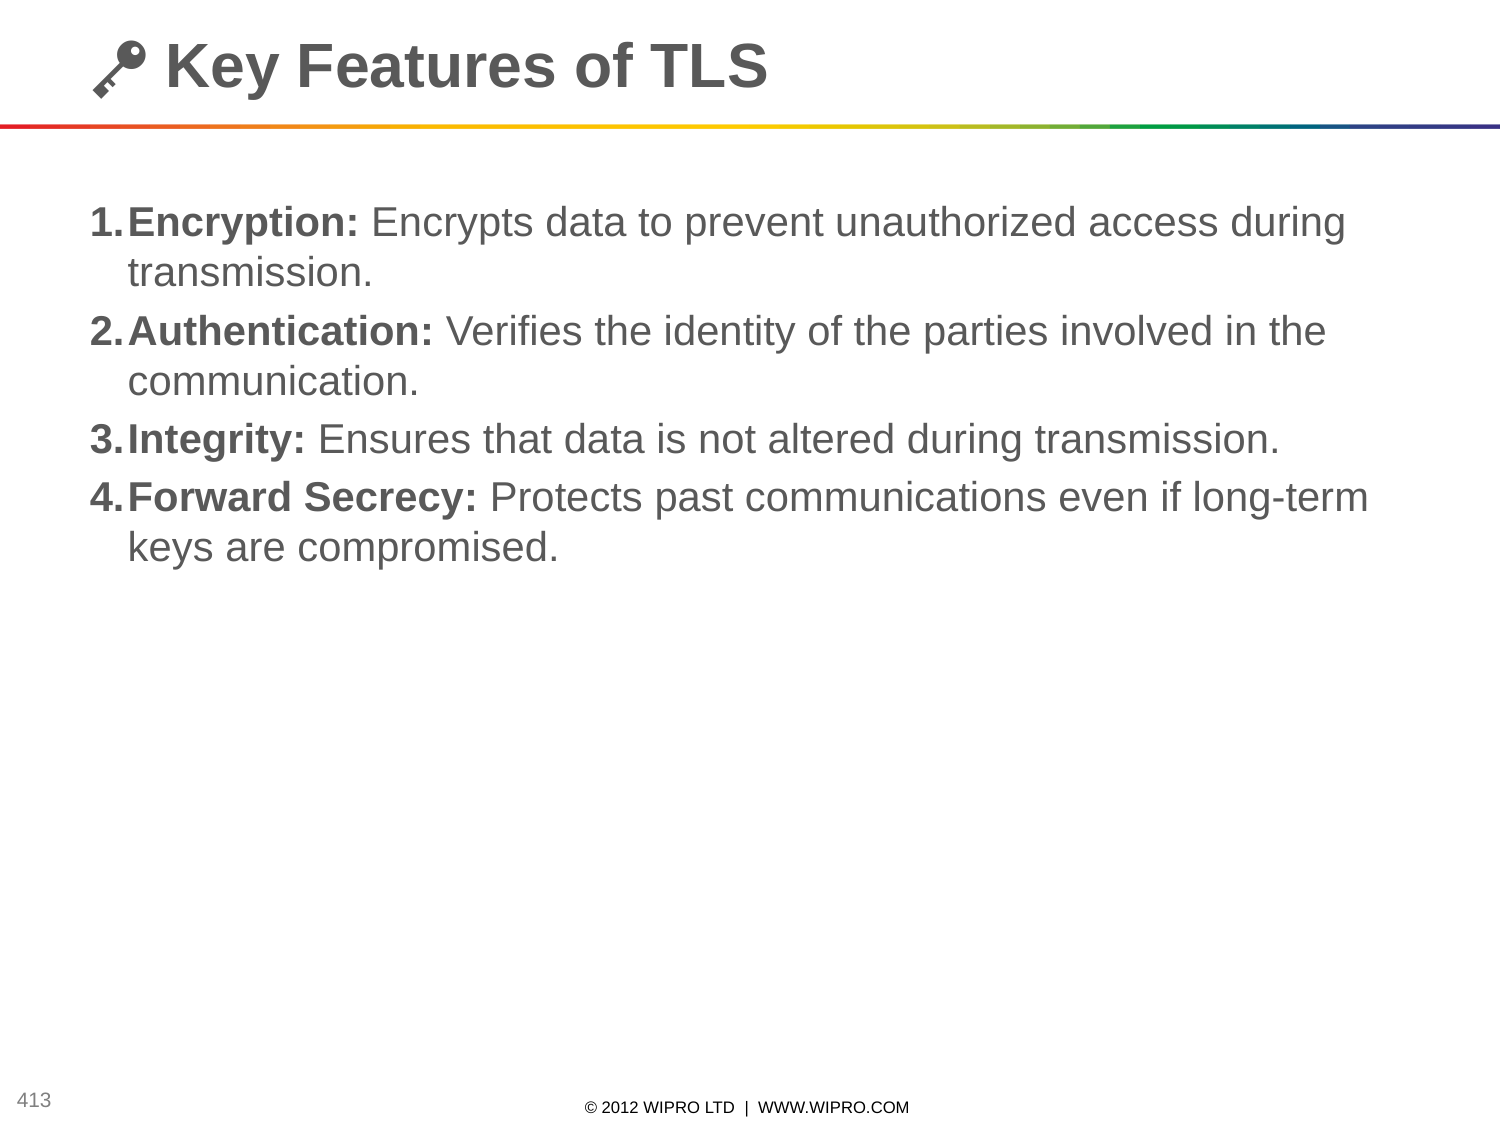

# 🔑 Key Features of TLS
Encryption: Encrypts data to prevent unauthorized access during transmission.
Authentication: Verifies the identity of the parties involved in the communication.
Integrity: Ensures that data is not altered during transmission.
Forward Secrecy: Protects past communications even if long-term keys are compromised.